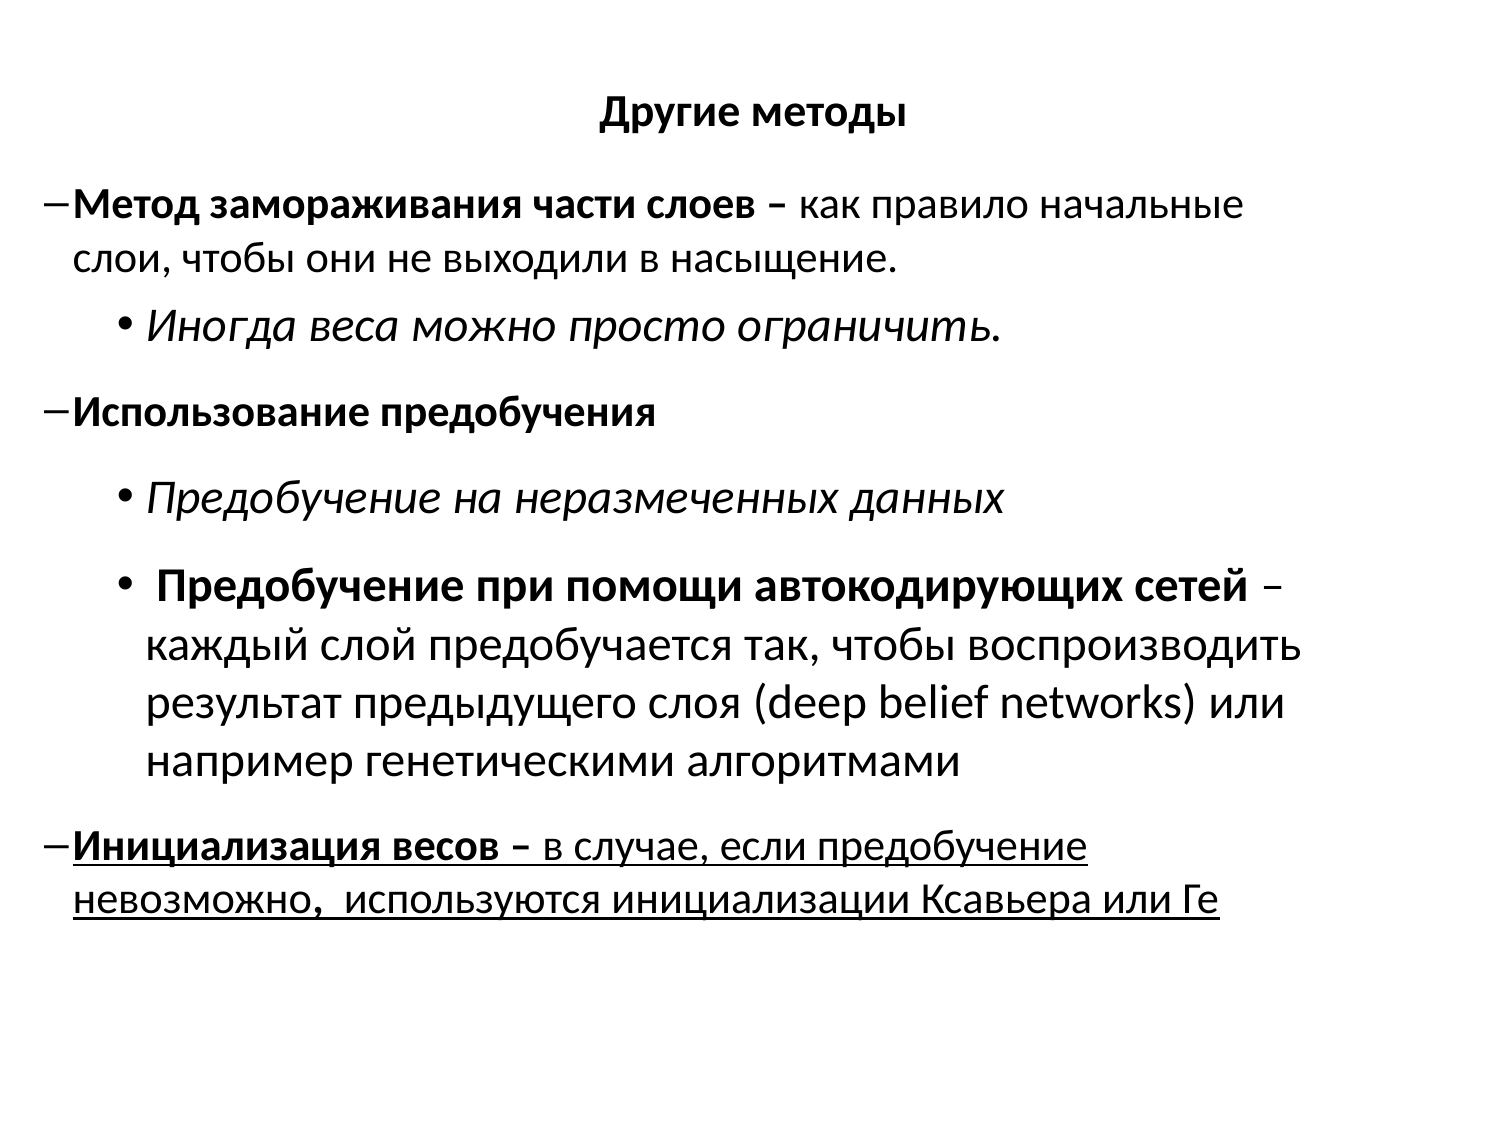

# Другие методы
Метод замораживания части слоев – как правило начальные слои, чтобы они не выходили в насыщение.
Иногда веса можно просто ограничить.
Использование предобучения
Предобучение на неразмеченных данных
 Предобучение при помощи автокодирующих сетей – каждый слой предобучается так, чтобы воспроизводить результат предыдущего слоя (deep belief networks) или например генетическими алгоритмами
Инициализация весов – в случае, если предобучение невозможно,  используются инициализации Ксавьера или Ге